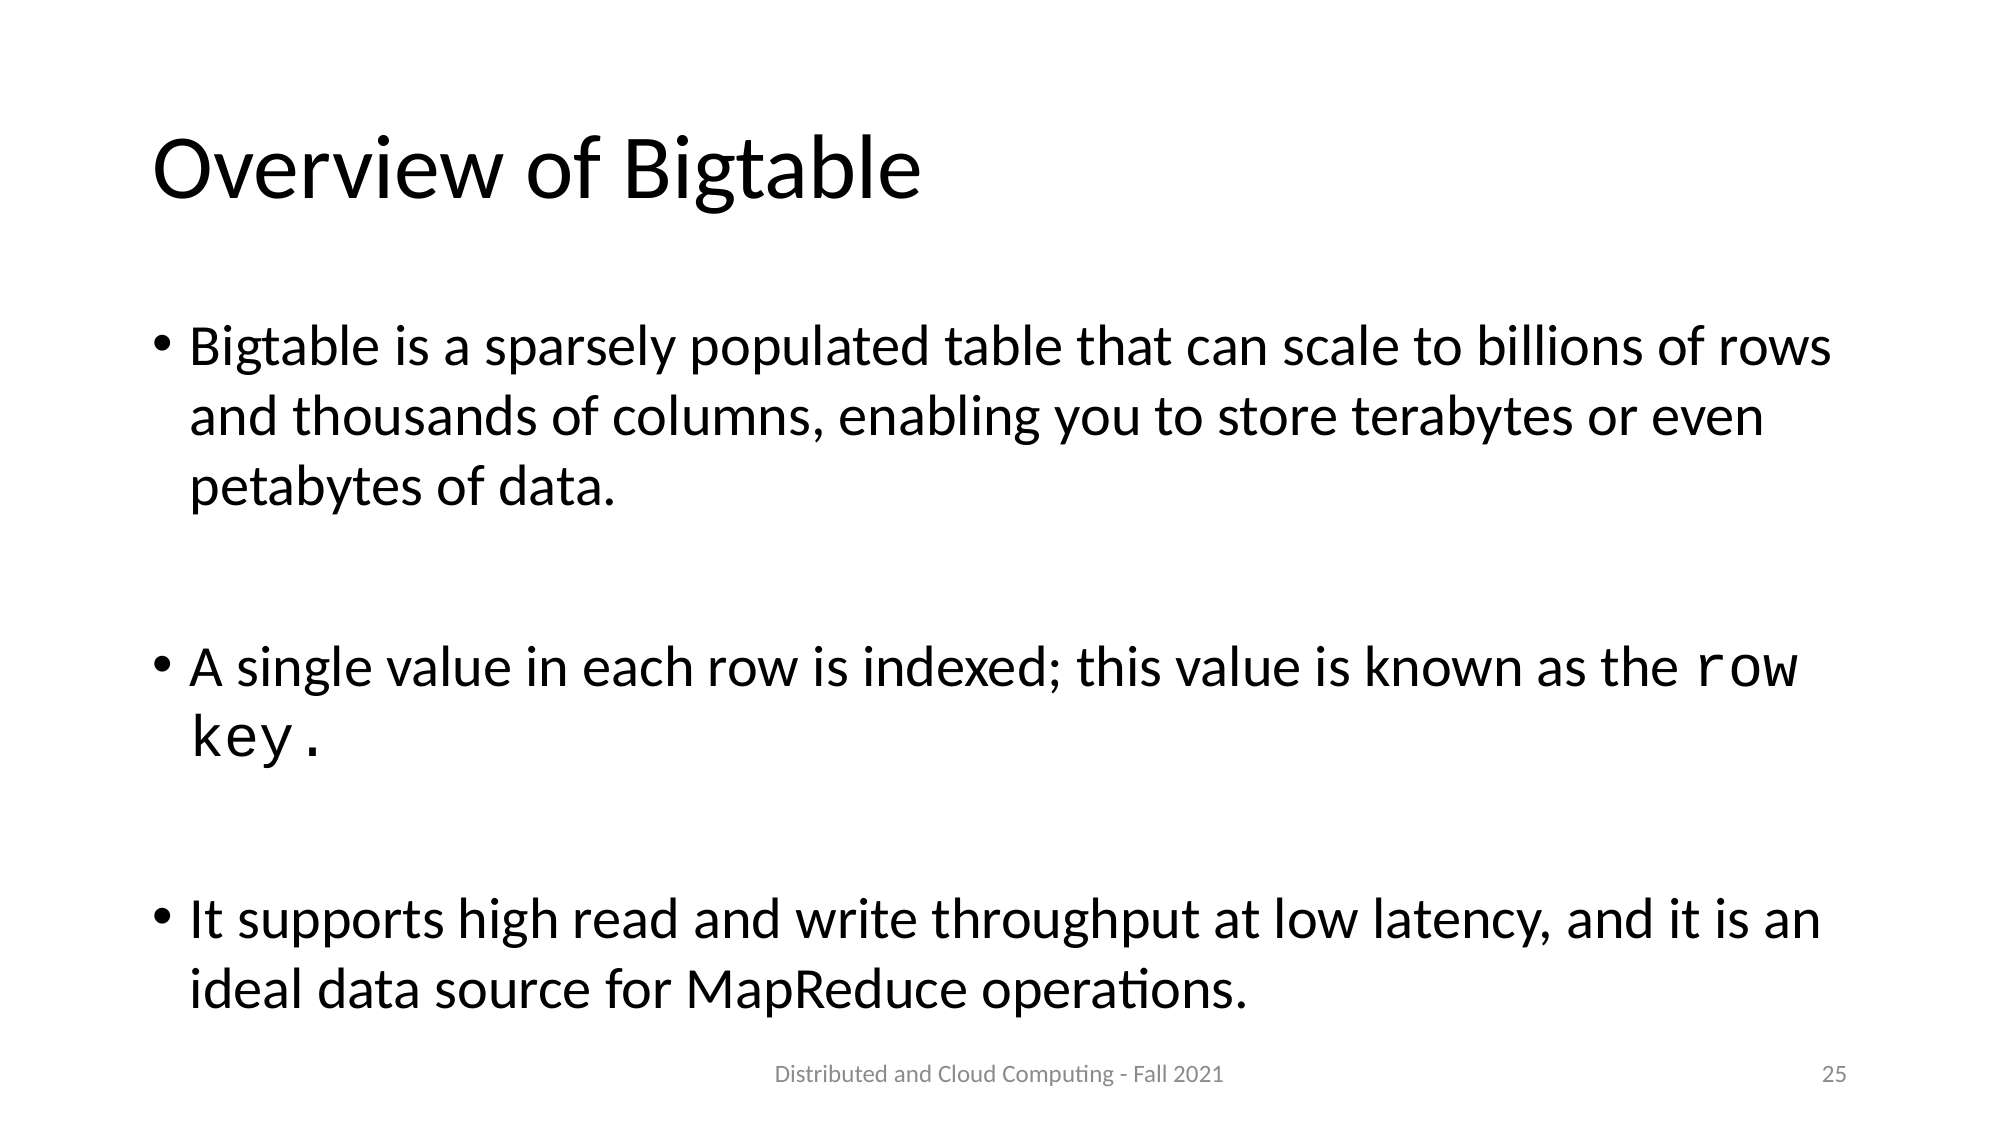

# Overview of Bigtable
Bigtable is a sparsely populated table that can scale to billions of rows and thousands of columns, enabling you to store terabytes or even petabytes of data.

A single value in each row is indexed; this value is known as the row key.

It supports high read and write throughput at low latency, and it is an ideal data source for MapReduce operations.
Distributed and Cloud Computing - Fall 2021
25